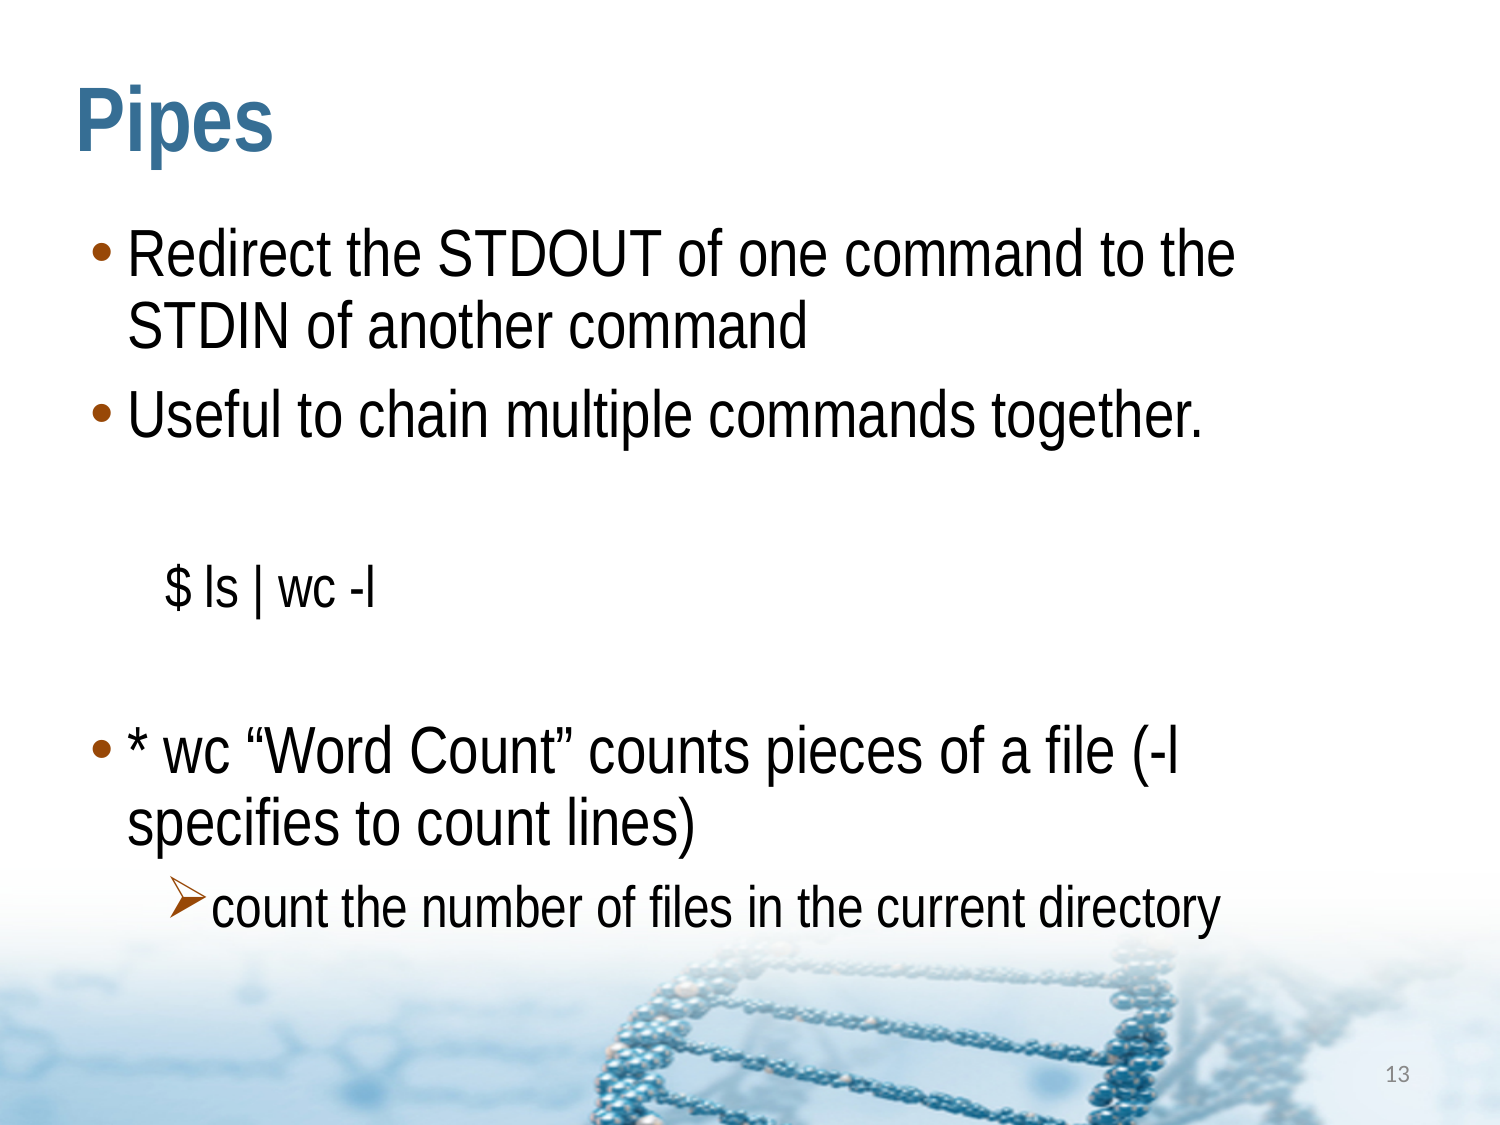

# Pipes
Redirect the STDOUT of one command to the STDIN of another command
Useful to chain multiple commands together.

$ ls | wc -l

* wc “Word Count” counts pieces of a file (-l specifies to count lines)
count the number of files in the current directory
13